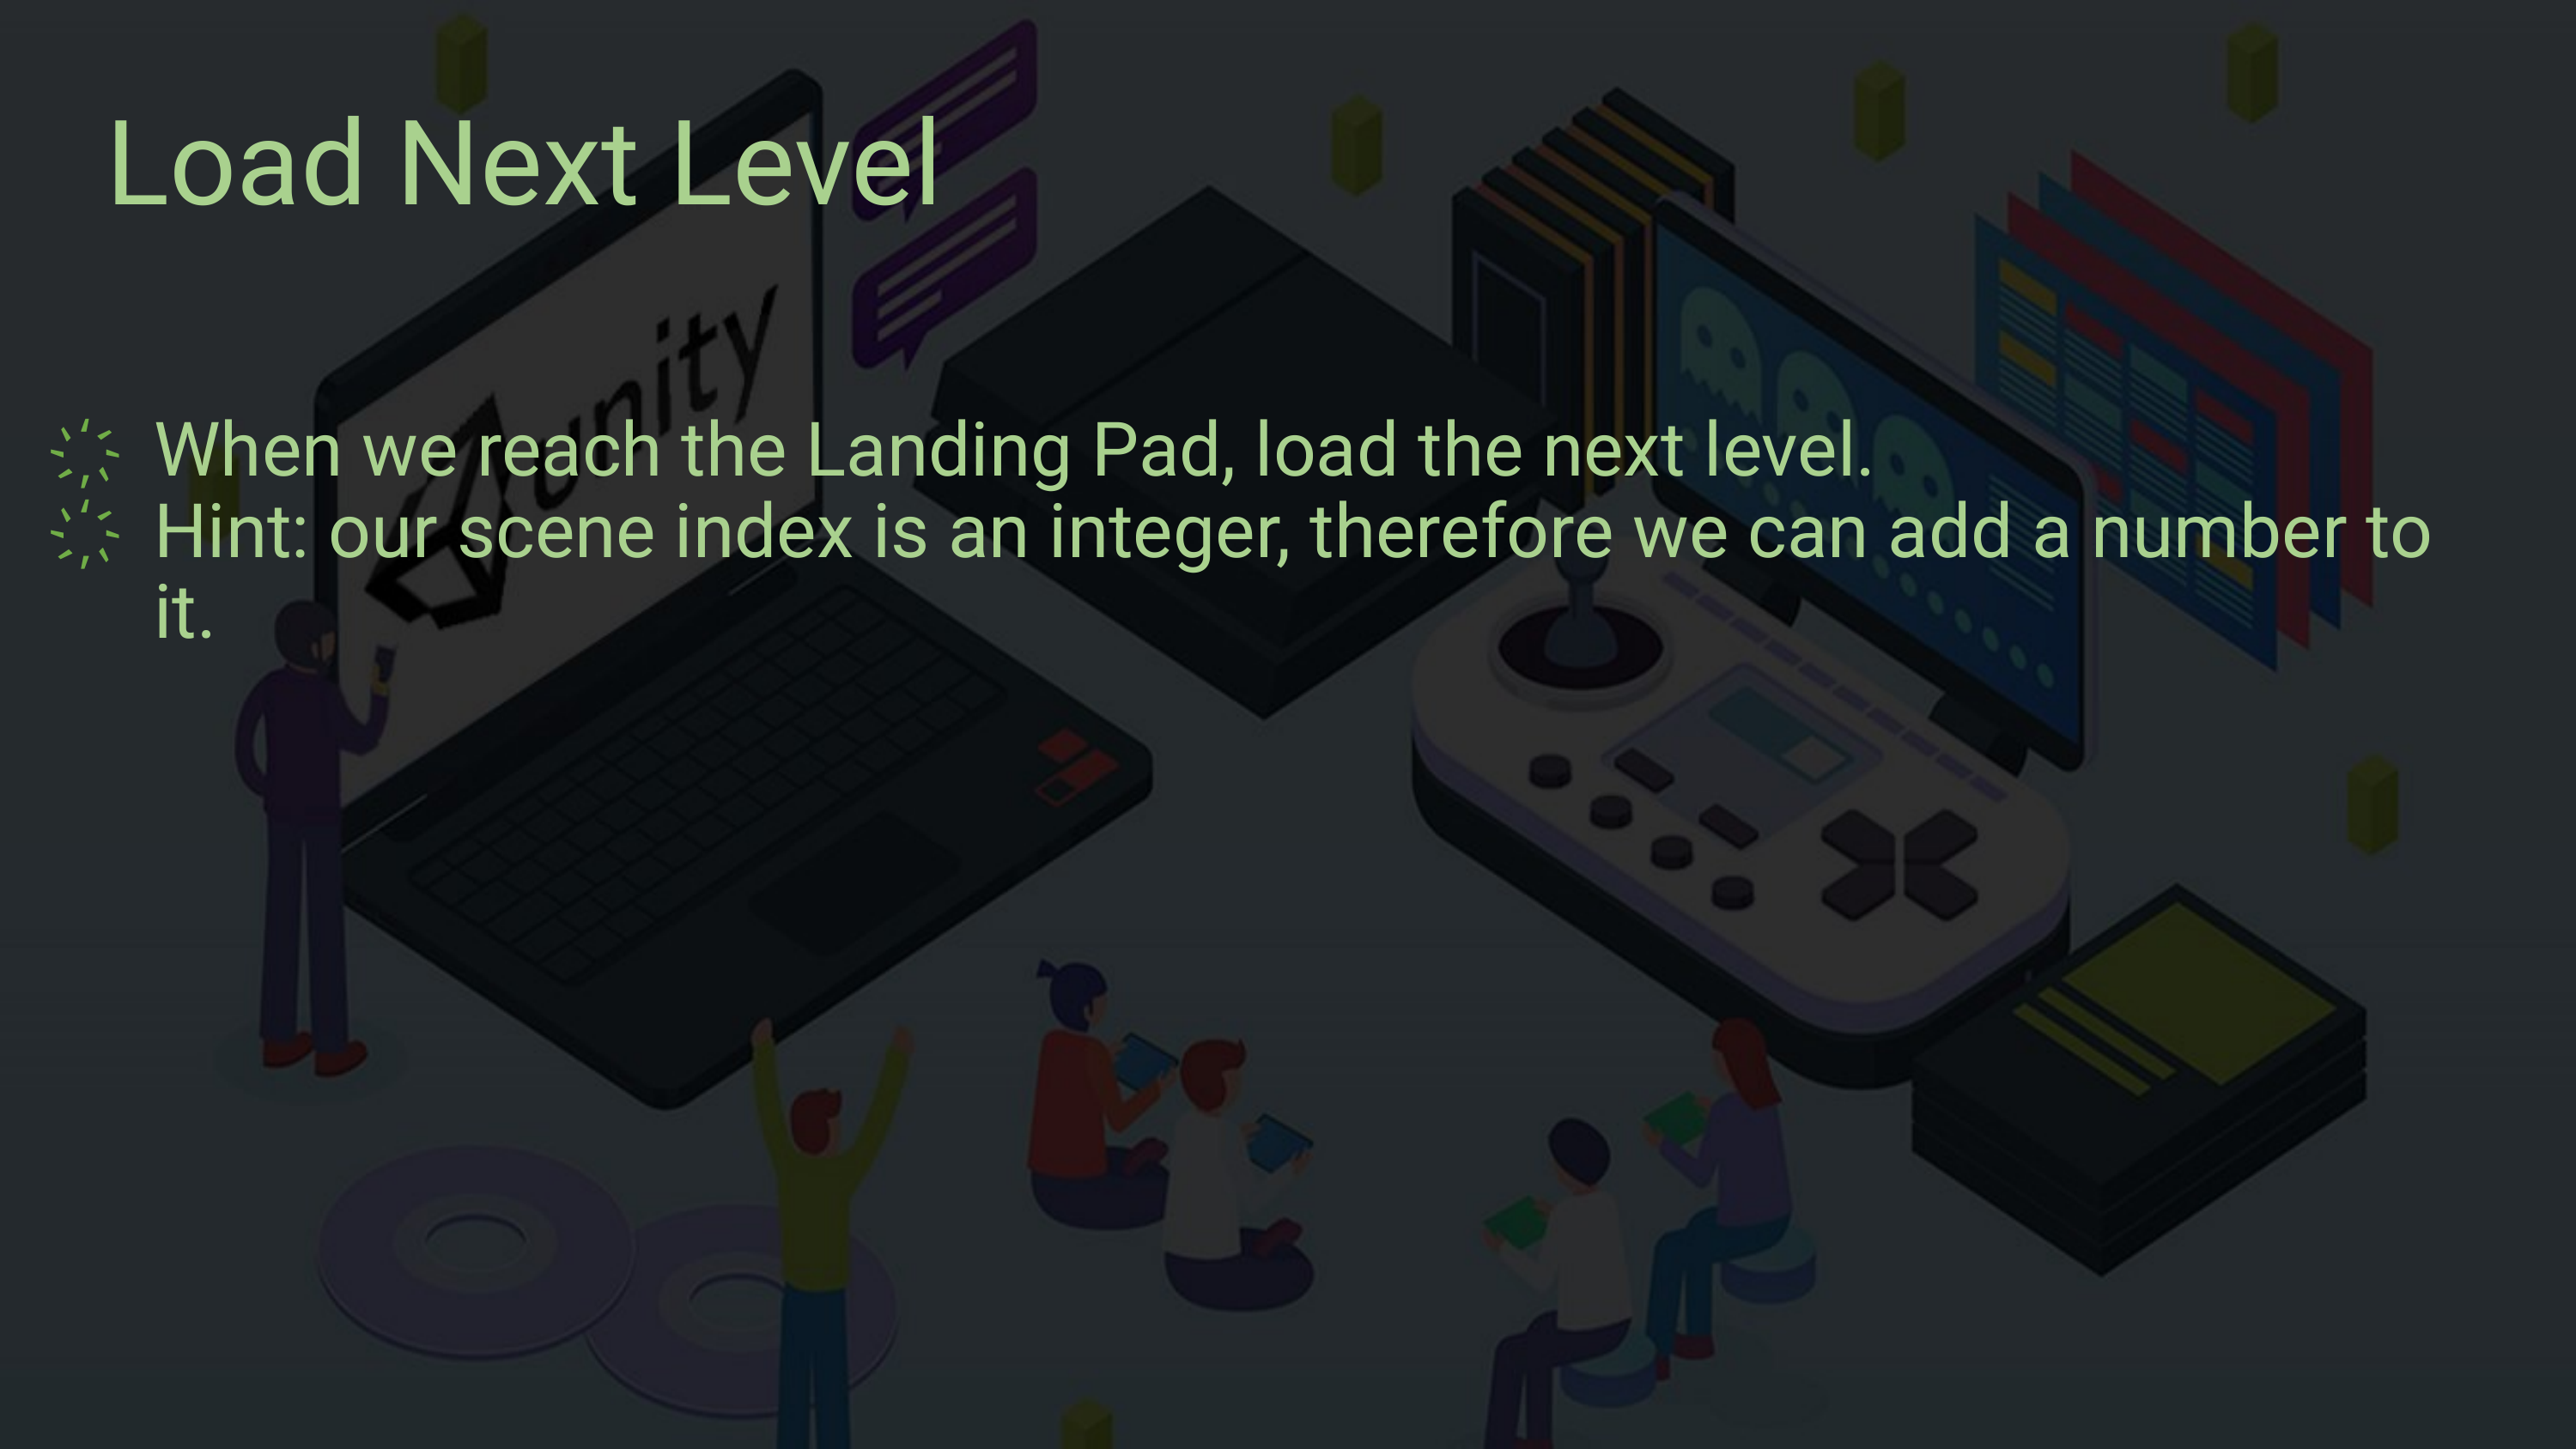

# Load Next Level
When we reach the Landing Pad, load the next level.
Hint: our scene index is an integer, therefore we can add a number to it.